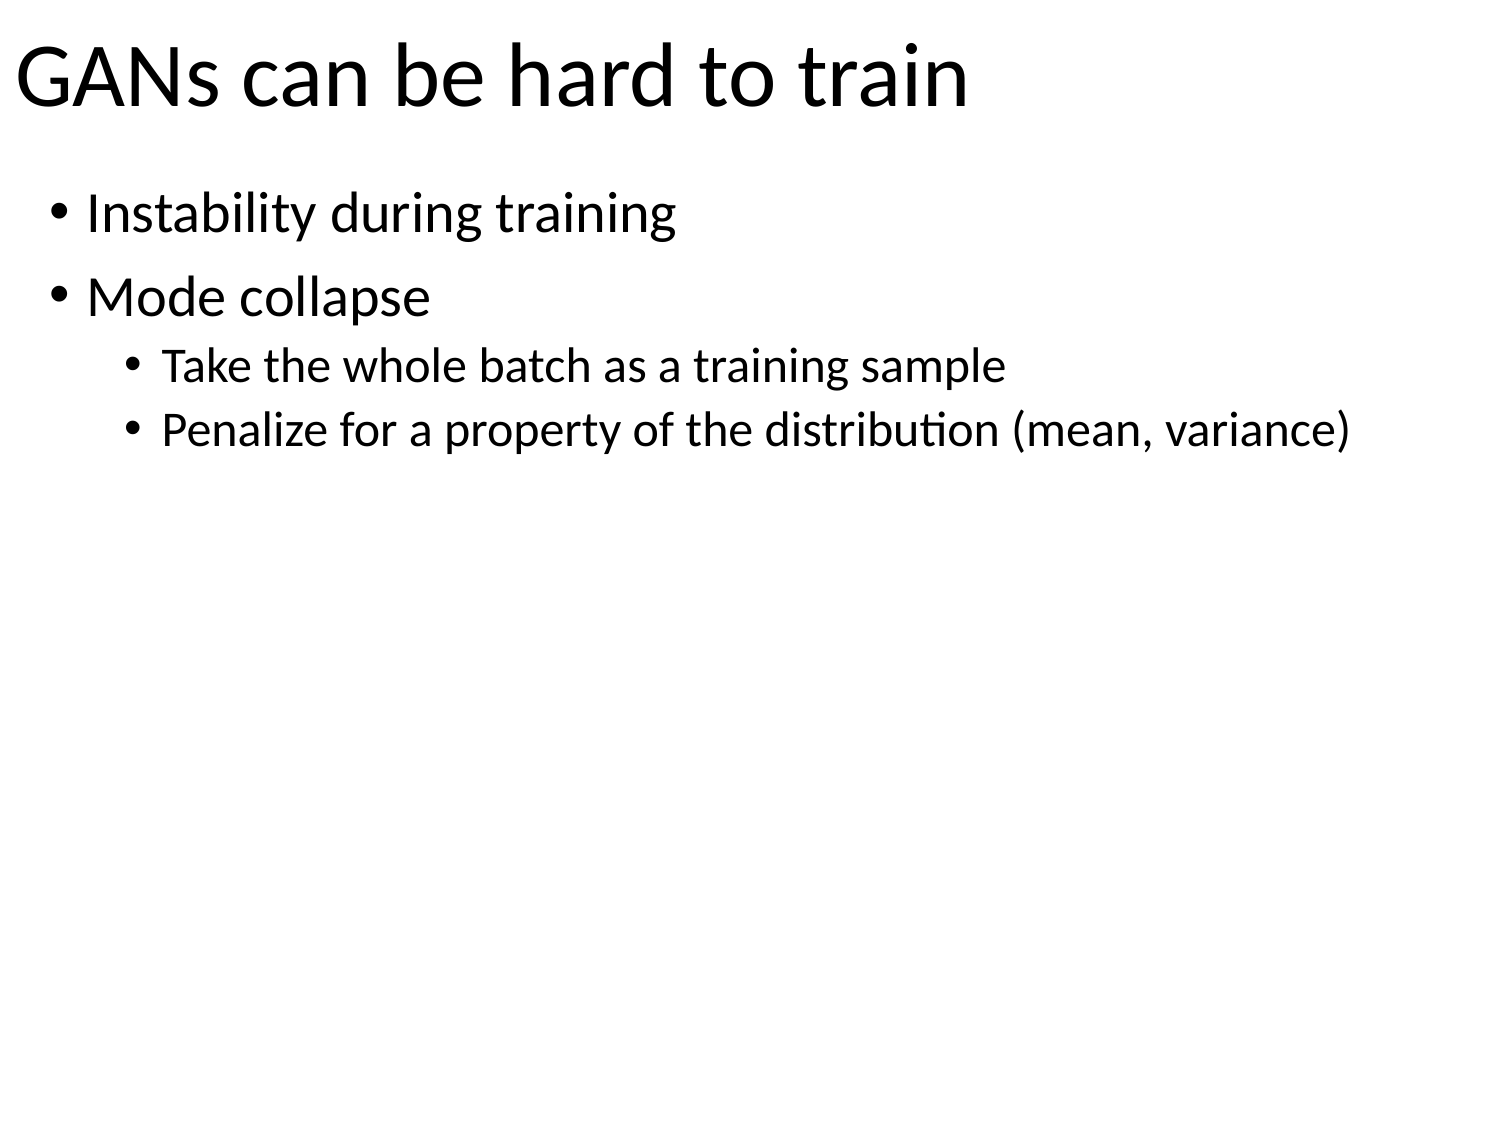

# GANs can be hard to train
Instability during training
Mode collapse
Take the whole batch as a training sample
Penalize for a property of the distribution (mean, variance)